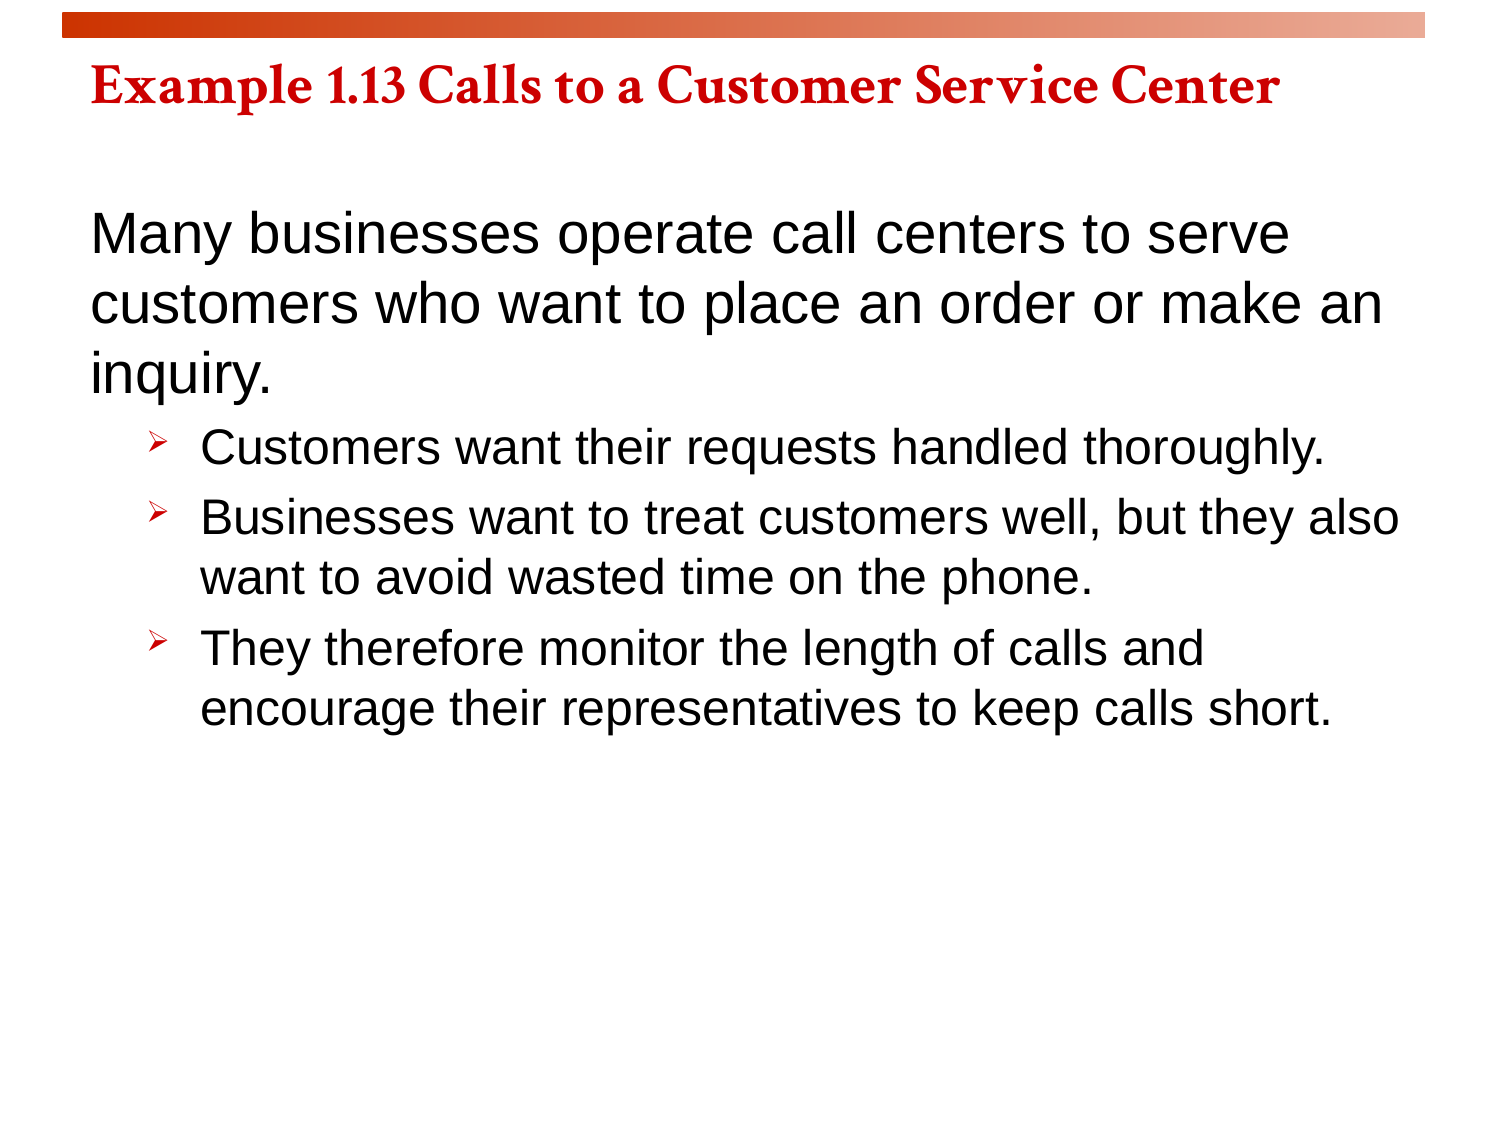

# Example 1.13 Calls to a Customer Service Center
Many businesses operate call centers to serve customers who want to place an order or make an inquiry.
Customers want their requests handled thoroughly.
Businesses want to treat customers well, but they also want to avoid wasted time on the phone.
They therefore monitor the length of calls and encourage their representatives to keep calls short.